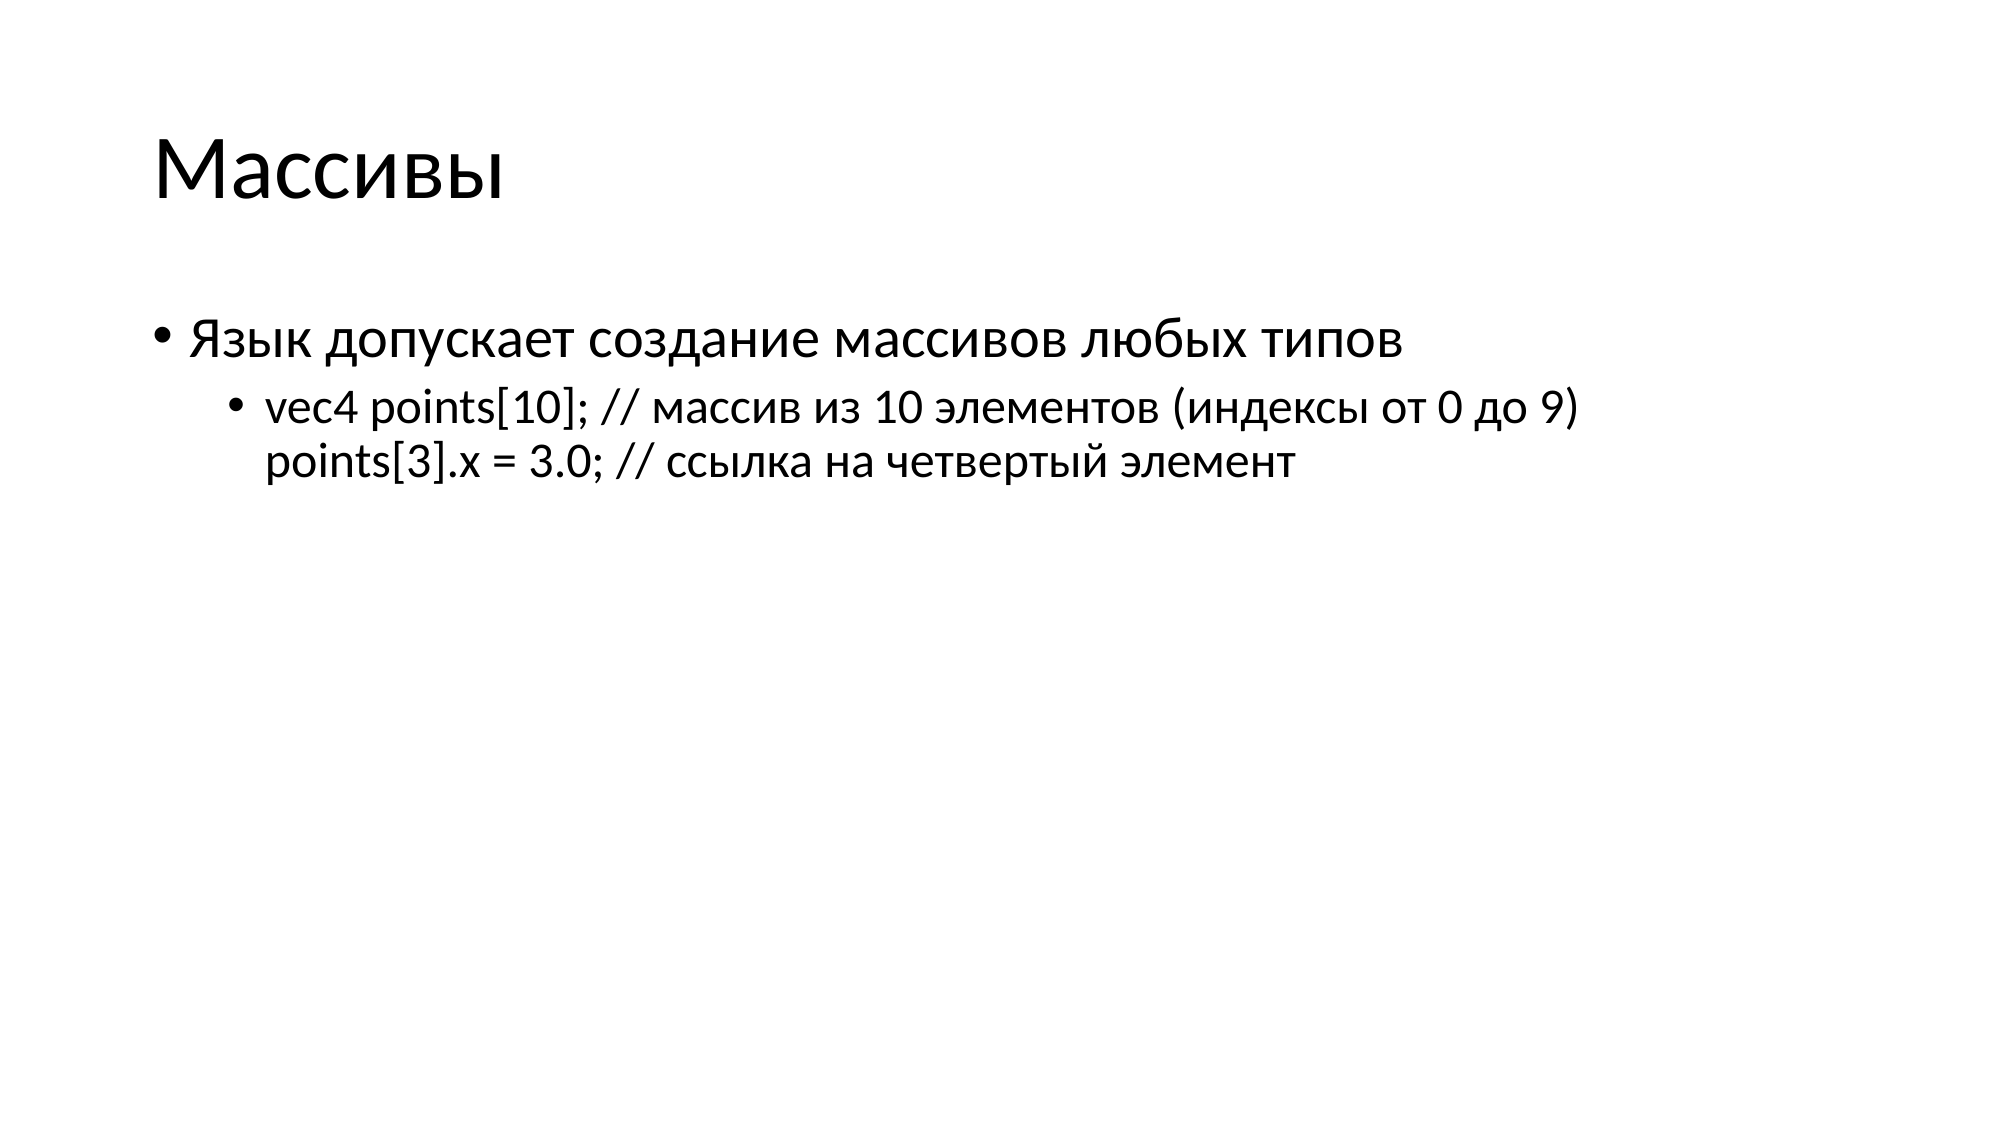

# Массивы
Язык допускает создание массивов любых типов
vec4 points[10]; // массив из 10 элементов (индексы от 0 до 9)
points[3].x = 3.0; // ссылка на четвертый элемент